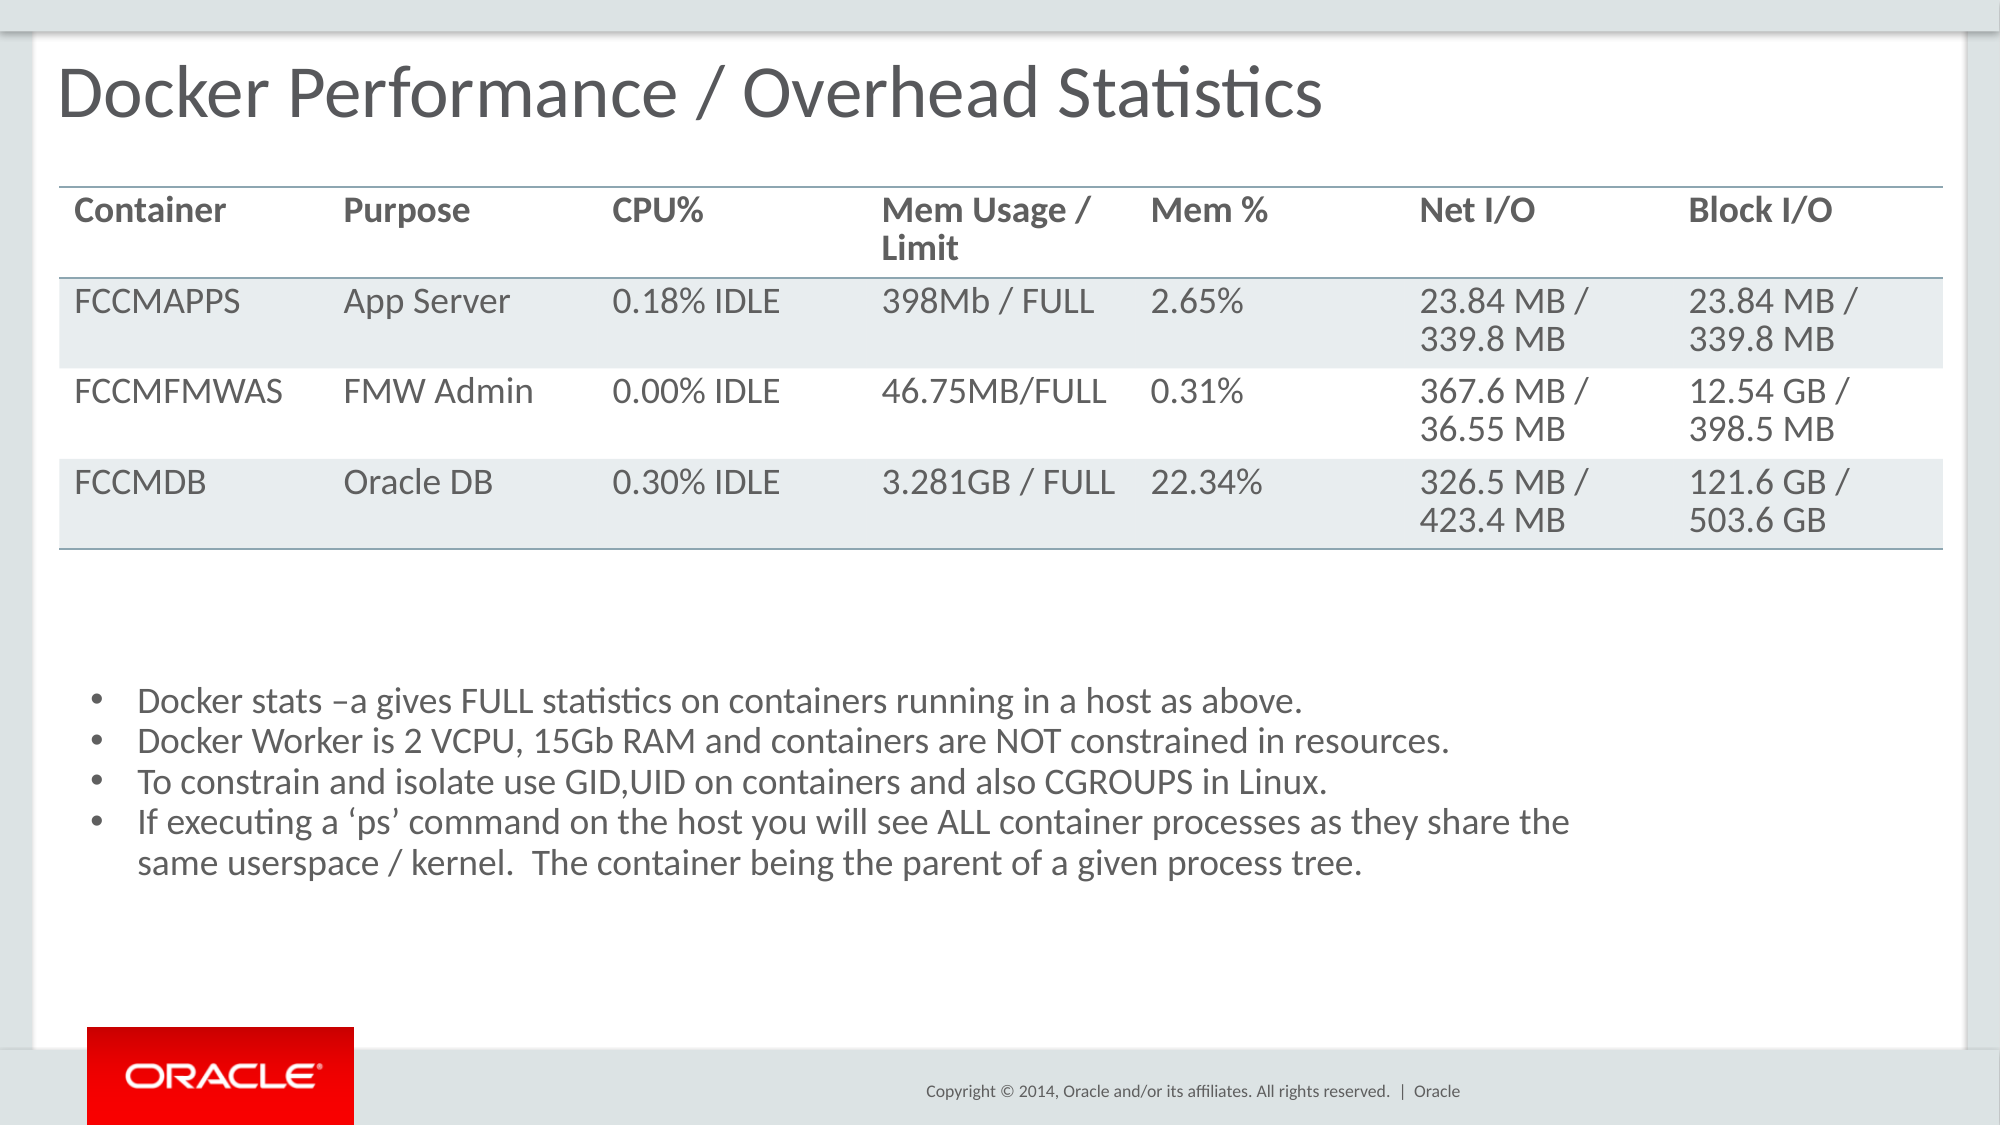

Docker Performance / Overhead Statistics
| Container | Purpose | CPU% | Mem Usage / Limit | Mem % | Net I/O | Block I/O |
| --- | --- | --- | --- | --- | --- | --- |
| FCCMAPPS | App Server | 0.18% IDLE | 398Mb / FULL | 2.65% | 23.84 MB / 339.8 MB | 23.84 MB / 339.8 MB |
| FCCMFMWAS | FMW Admin | 0.00% IDLE | 46.75MB/FULL | 0.31% | 367.6 MB / 36.55 MB | 12.54 GB / 398.5 MB |
| FCCMDB | Oracle DB | 0.30% IDLE | 3.281GB / FULL | 22.34% | 326.5 MB / 423.4 MB | 121.6 GB / 503.6 GB |
Docker stats –a gives FULL statistics on containers running in a host as above.
Docker Worker is 2 VCPU, 15Gb RAM and containers are NOT constrained in resources.
To constrain and isolate use GID,UID on containers and also CGROUPS in Linux.
If executing a ‘ps’ command on the host you will see ALL container processes as they share the same userspace / kernel.  The container being the parent of a given process tree.

Oracle